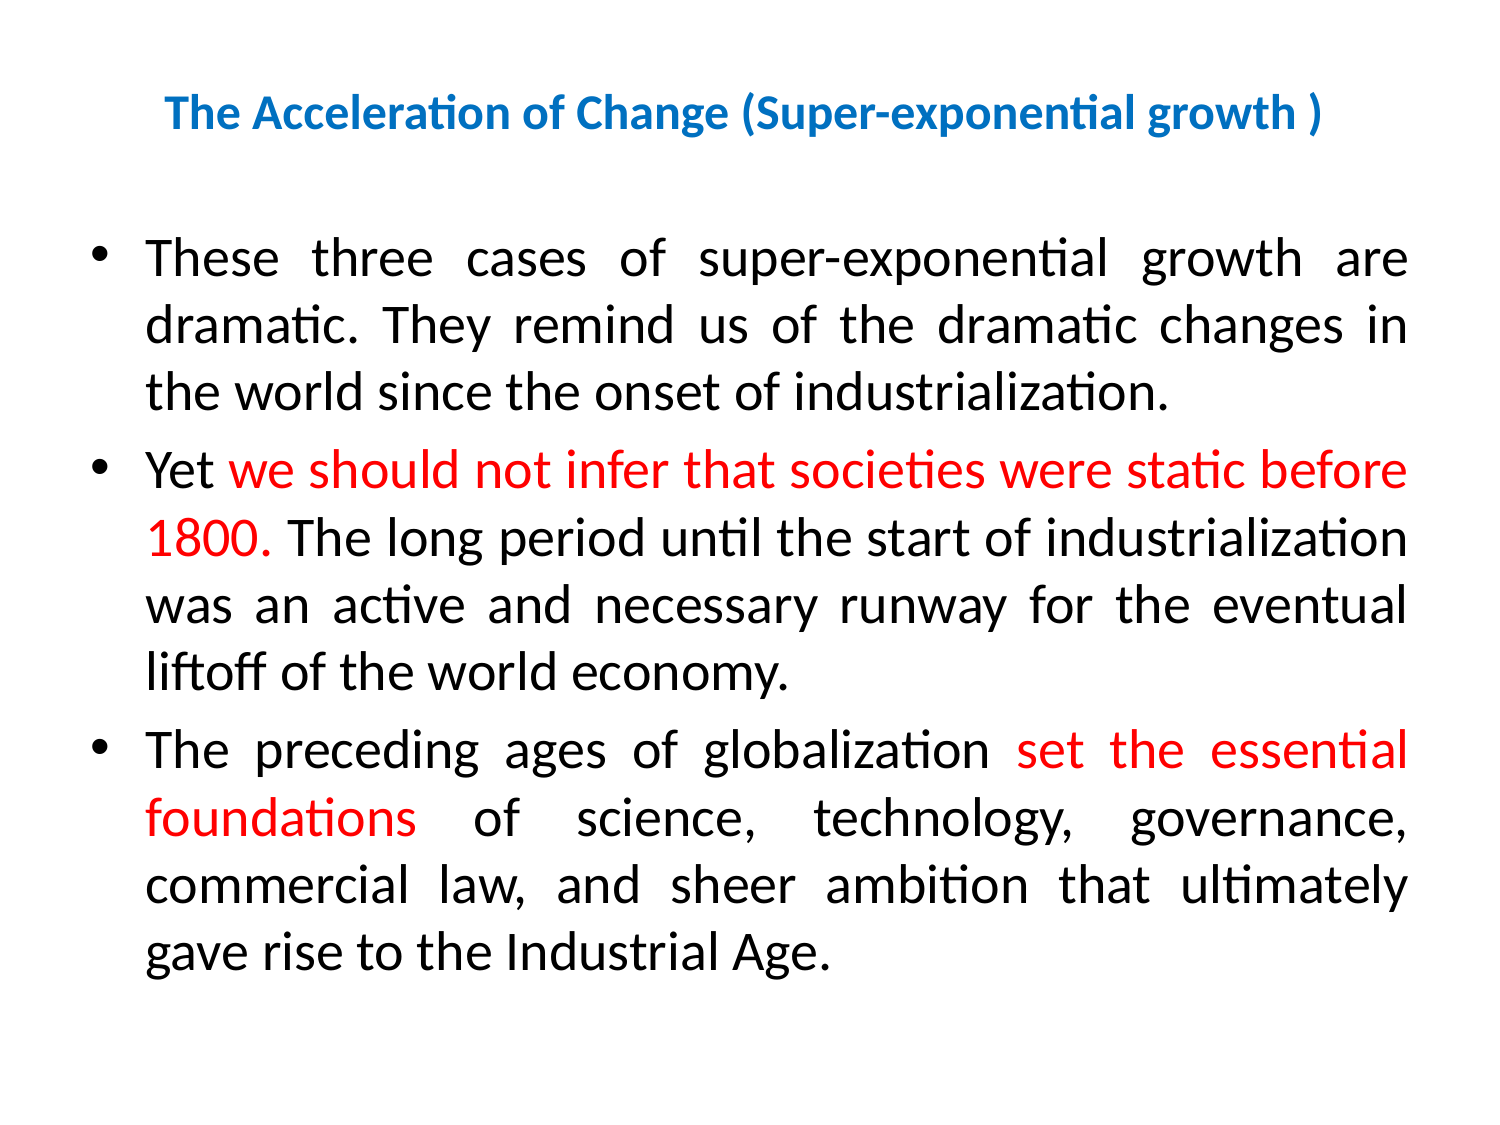

# The Acceleration of Change (Super-exponential growth )
These three cases of super-exponential growth are dramatic. They remind us of the dramatic changes in the world since the onset of industrialization.
Yet we should not infer that societies were static before 1800. The long period until the start of industrialization was an active and necessary runway for the eventual liftoff of the world economy.
The preceding ages of globalization set the essential foundations of science, technology, governance, commercial law, and sheer ambition that ultimately gave rise to the Industrial Age.